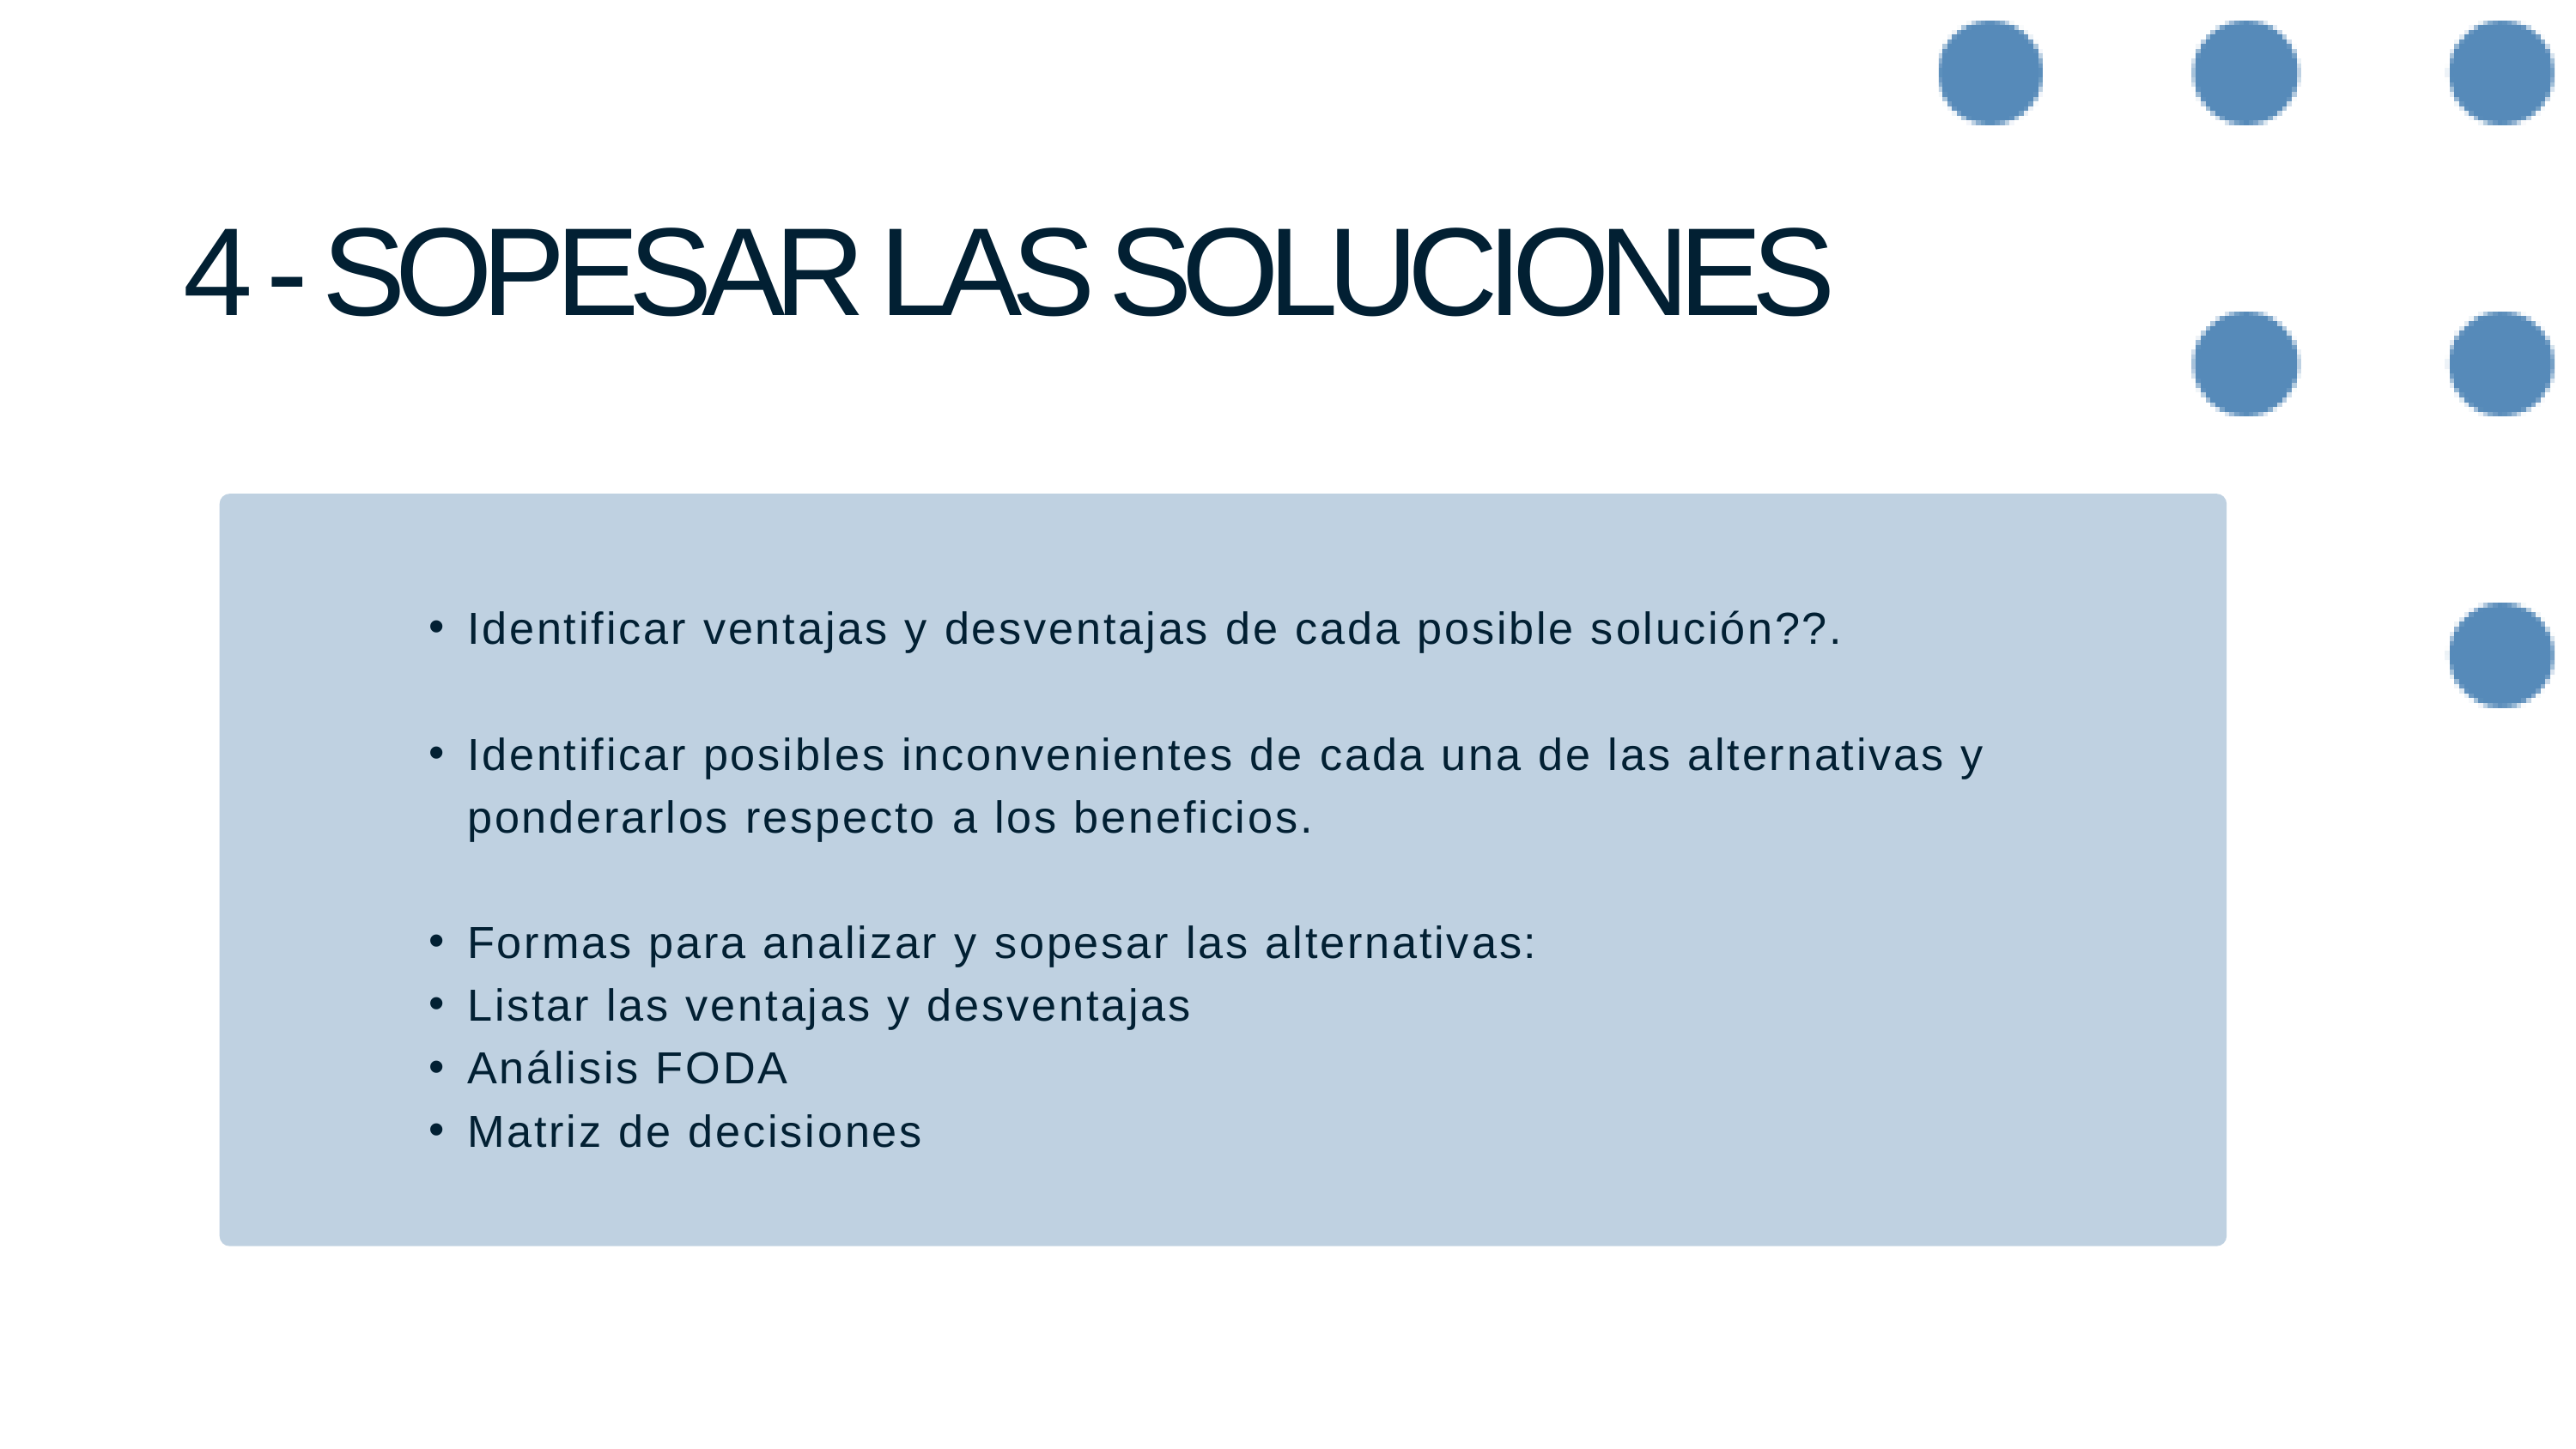

4 - SOPESAR LAS SOLUCIONES

Identificar ventajas y desventajas de cada posible solución??.

Identificar posibles inconvenientes de cada una de las alternativas y ponderarlos respecto a los beneficios.

Formas para analizar y sopesar las alternativas:
Listar las ventajas y desventajas
Análisis FODA
Matriz de decisiones